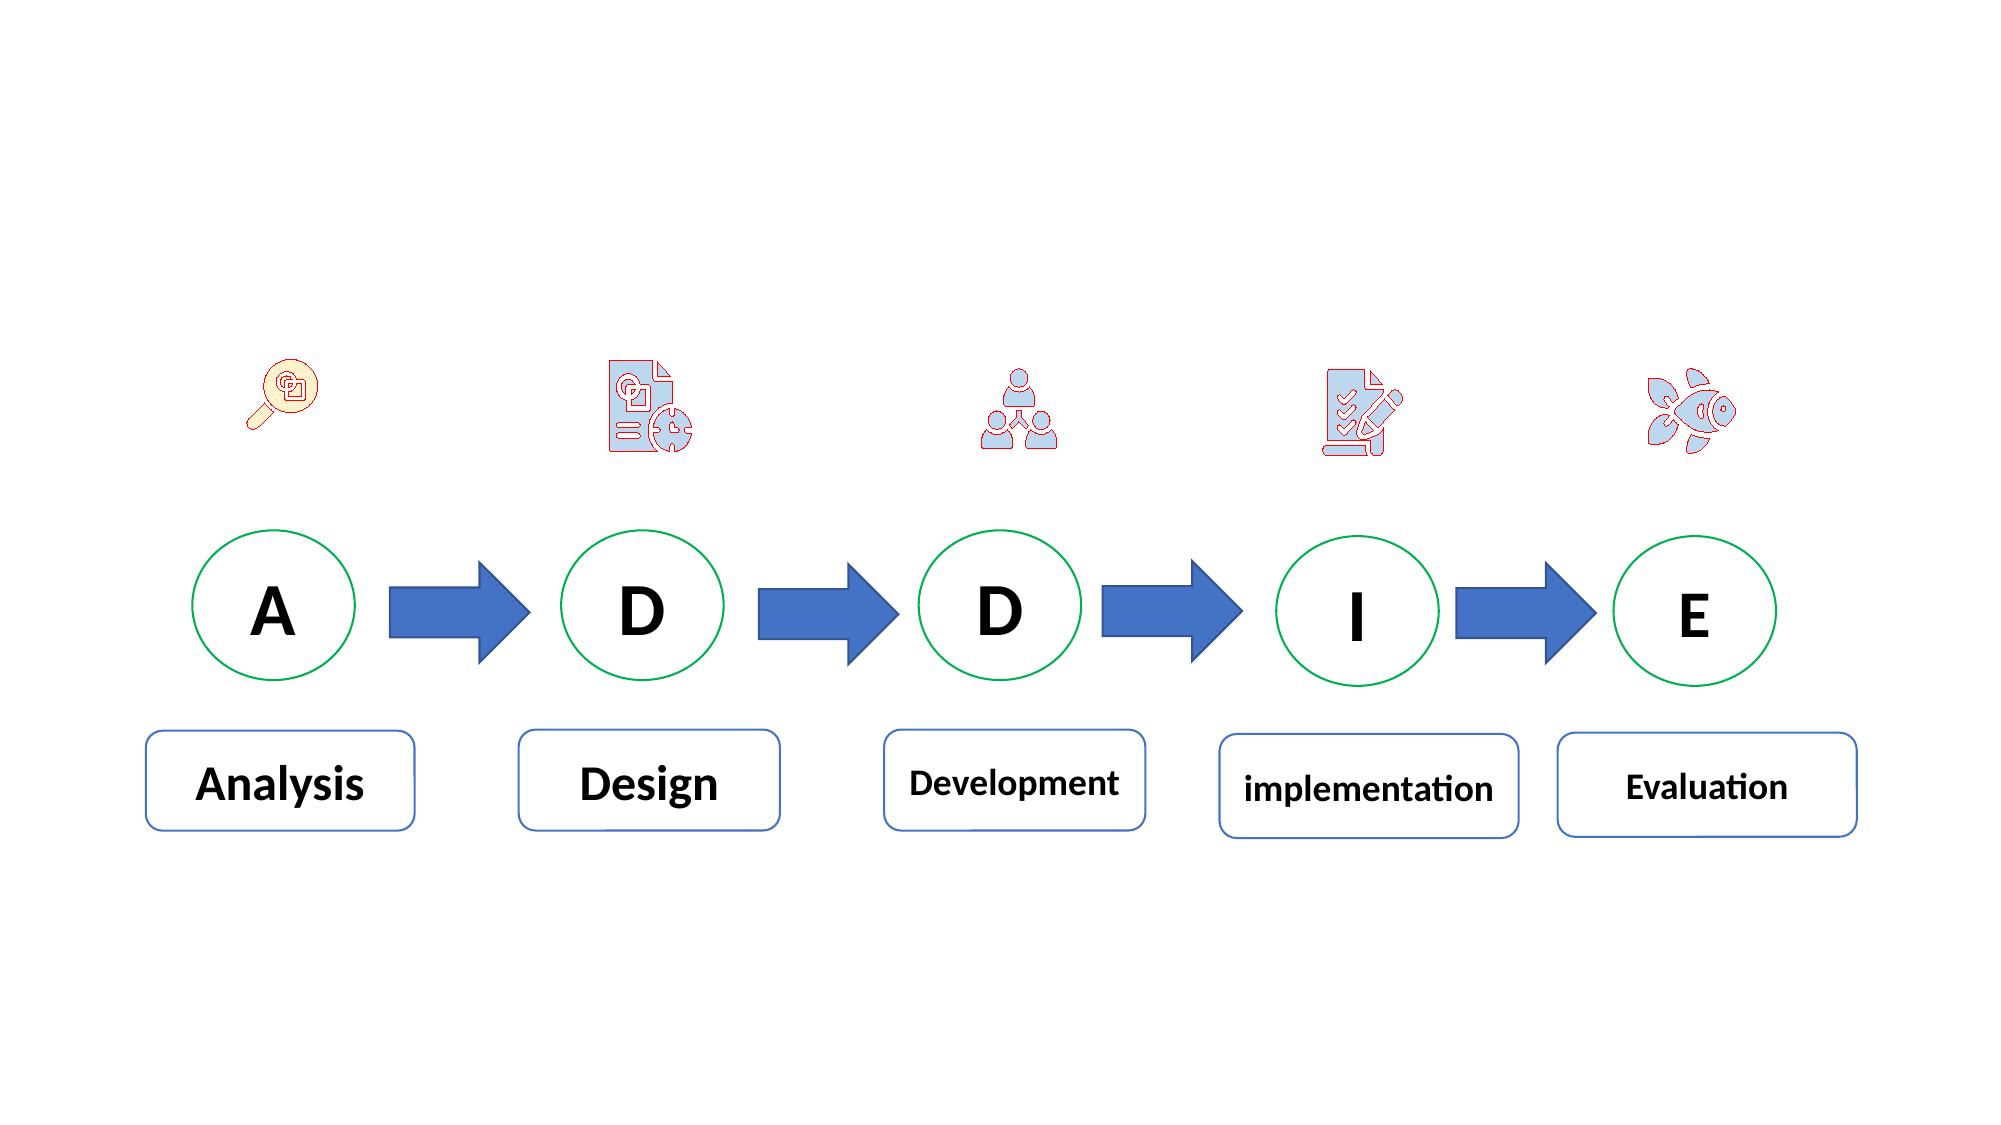

A
D
D
I
E

Design
Development
Analysis
Evaluation
implementation